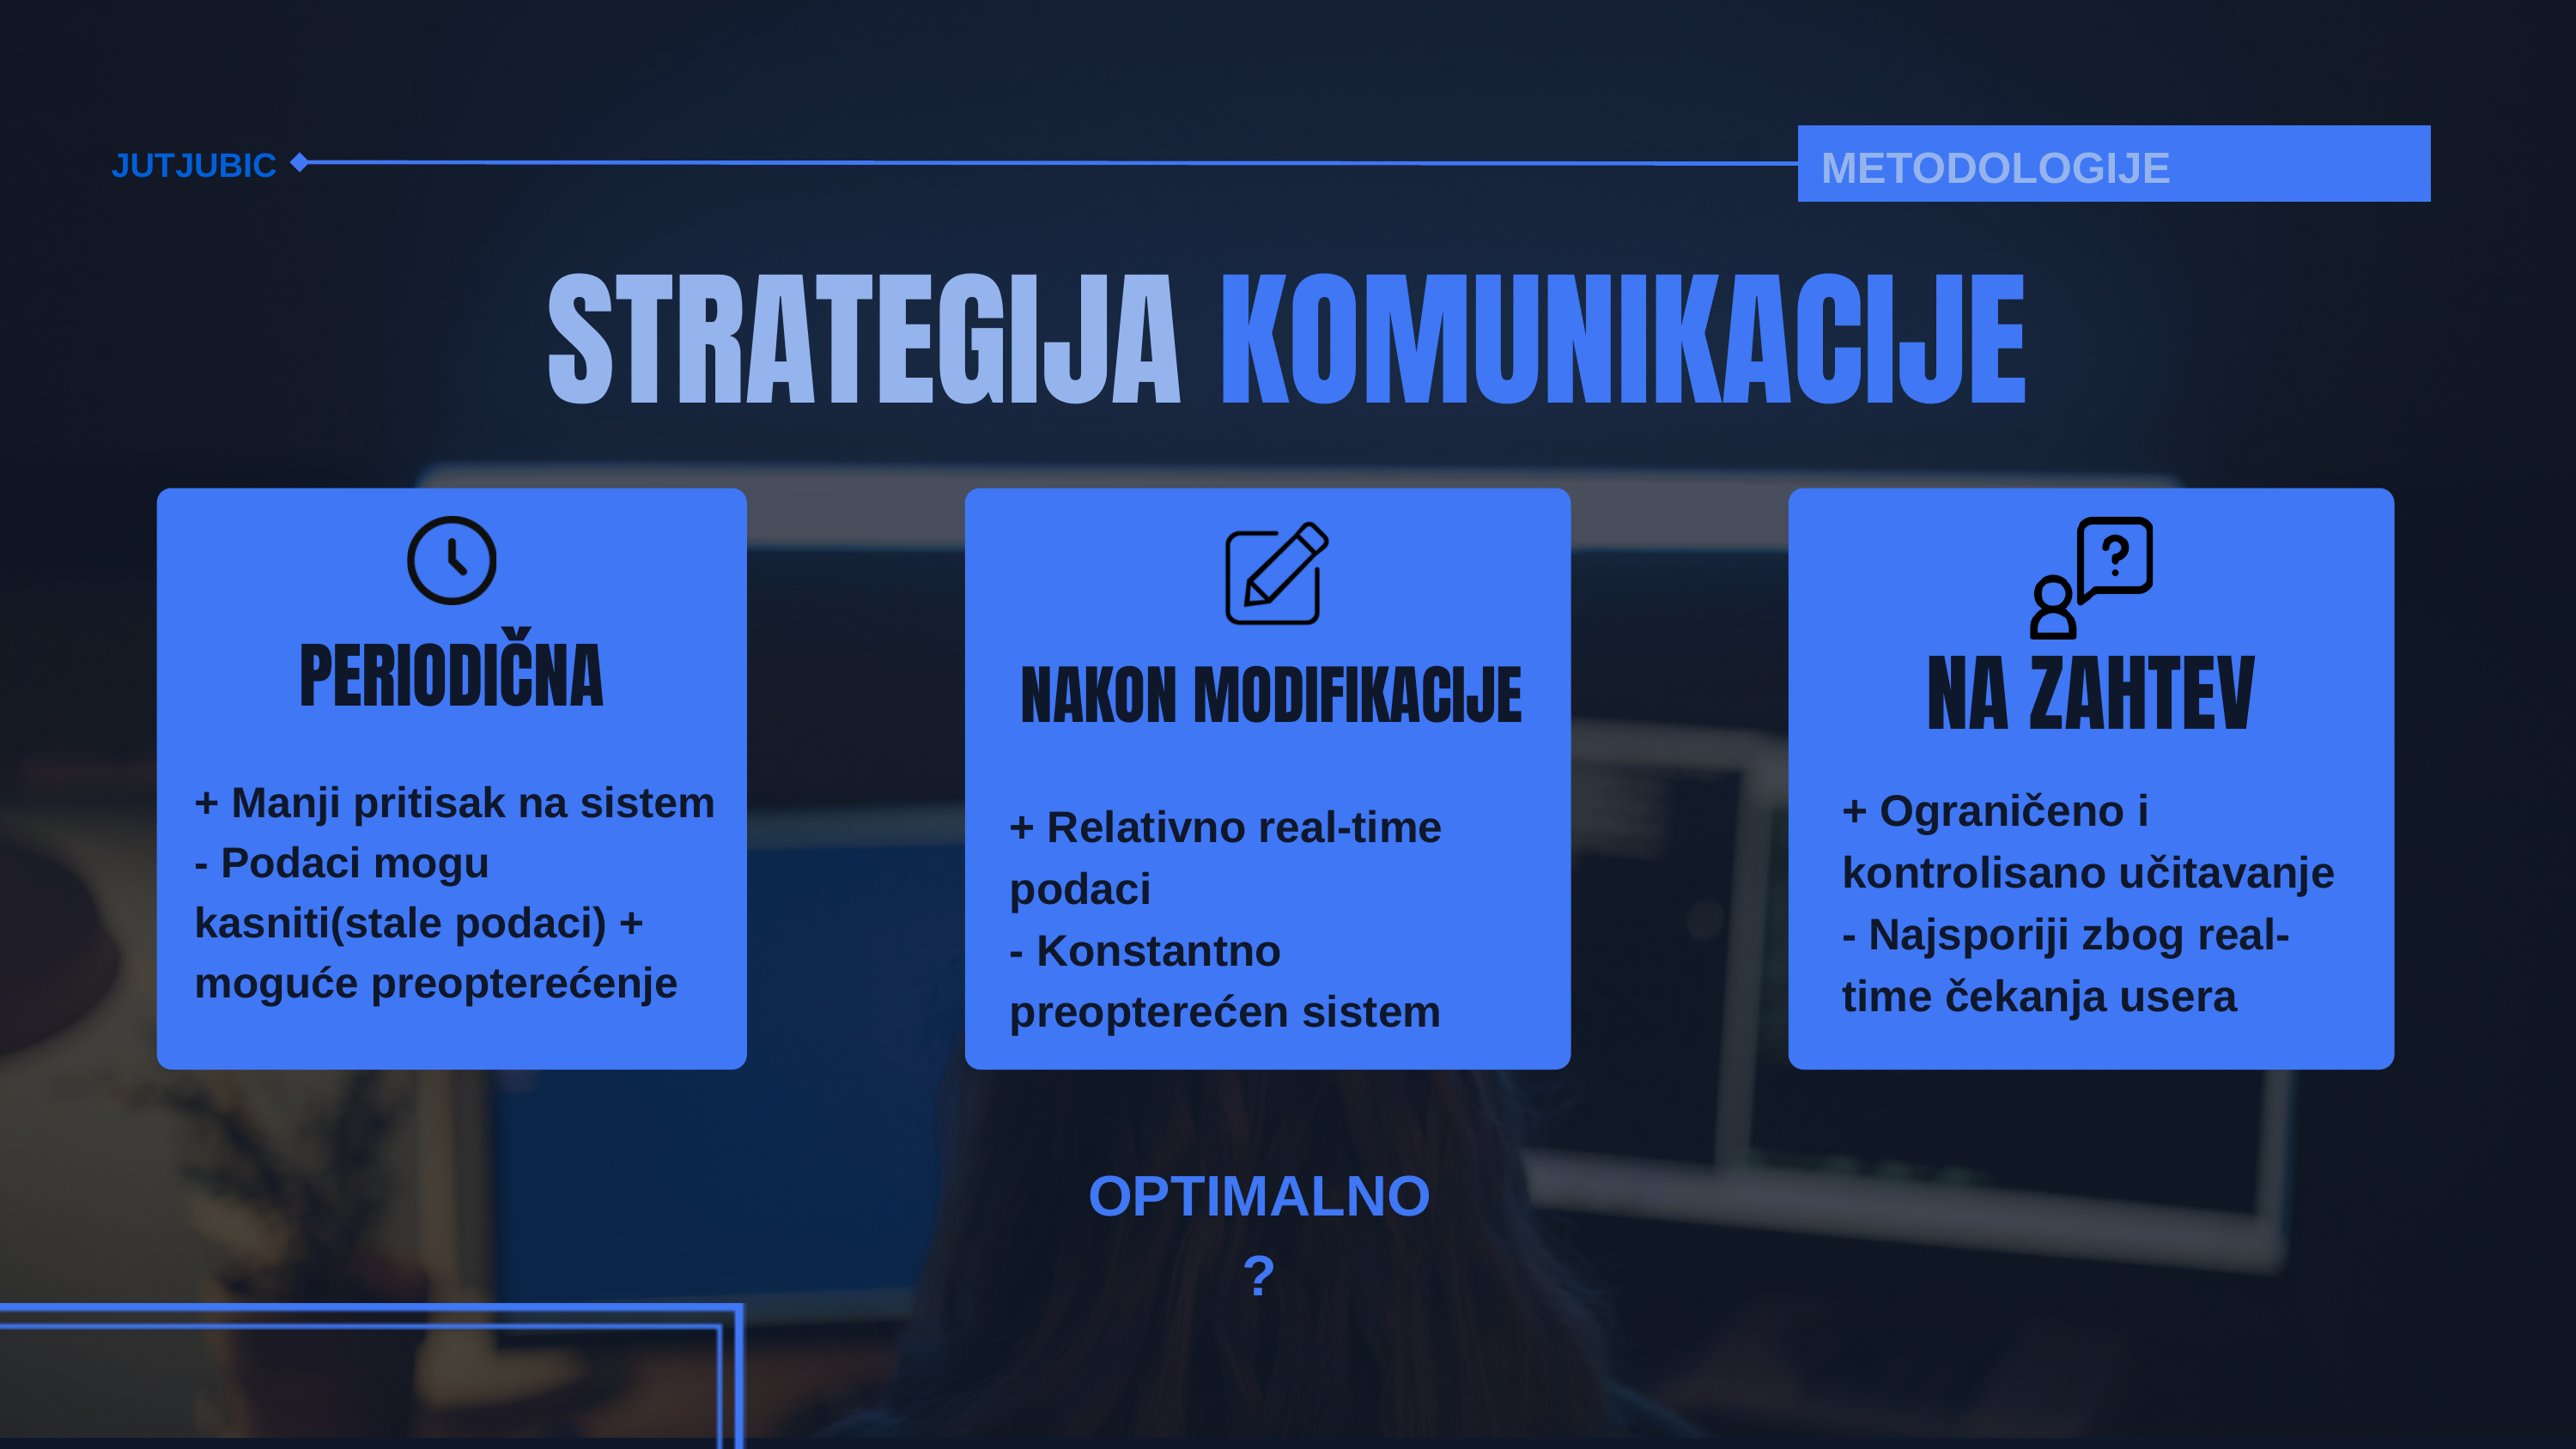

METODOLOGIJE
JUTJUBIC

STRATEGIJA KOMUNIKACIJE

PERIODIČNA
+ Manji pritisak na sistem
- Podaci mogu kasniti(stale podaci) + moguće preopterećenje

NAKON MODIFIKACIJE
+ Relativno real-time podaci
- Konstantno preopterećen sistem

NA ZAHTEV
+ Ograničeno i kontrolisano učitavanje
- Najsporiji zbog real-time čekanja usera
OPTIMALNO?